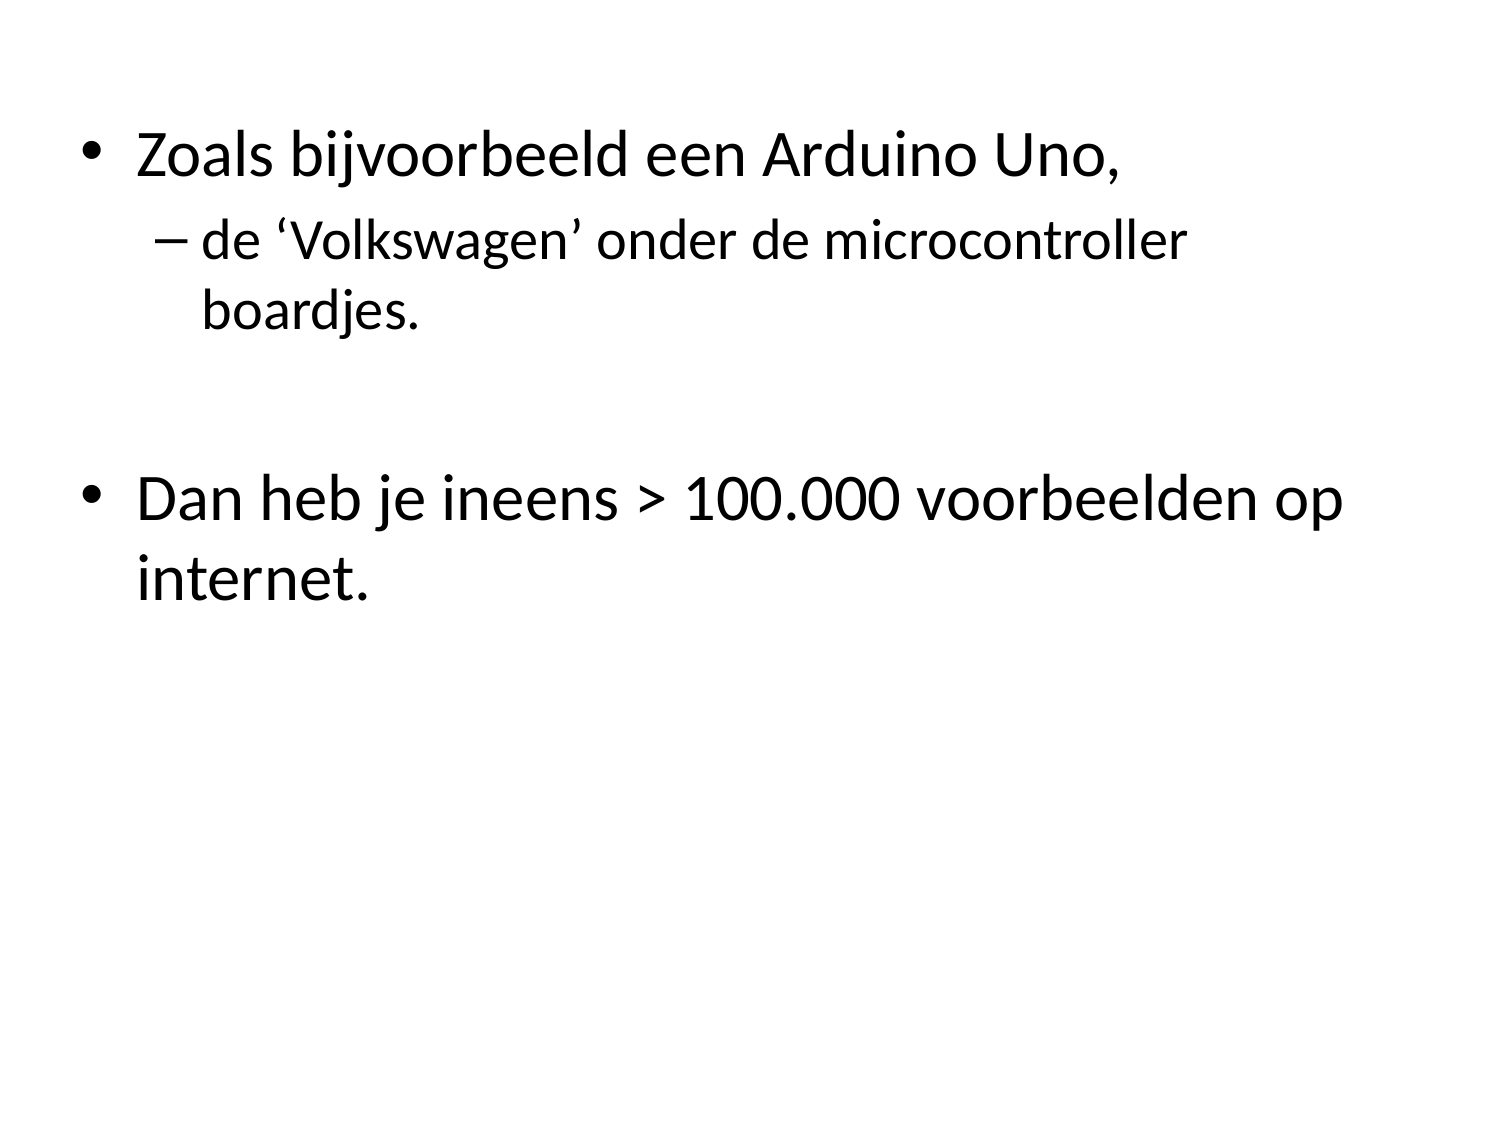

Zoals bijvoorbeeld een Arduino Uno,
de ‘Volkswagen’ onder de microcontroller boardjes.

Dan heb je ineens > 100.000 voorbeelden op internet.